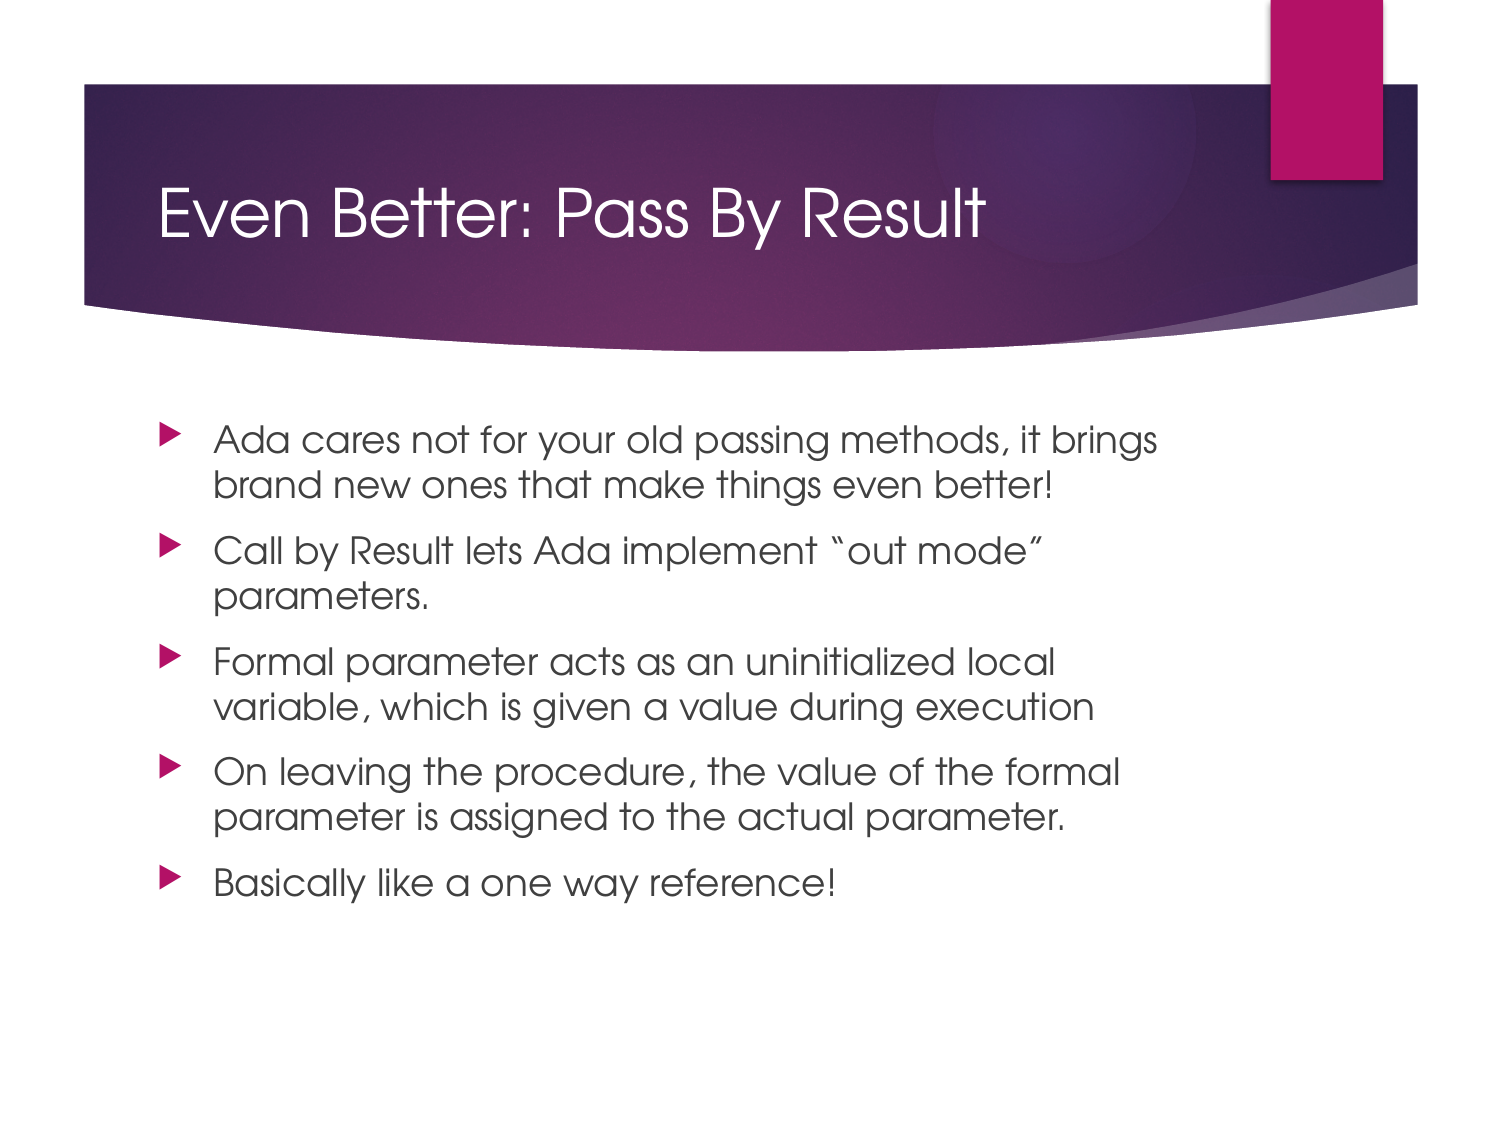

# Even Better: Pass By Result
Ada cares not for your old passing methods, it brings brand new ones that make things even better!
Call by Result lets Ada implement “out mode” parameters.
Formal parameter acts as an uninitialized local variable, which is given a value during execution
On leaving the procedure, the value of the formal parameter is assigned to the actual parameter.
Basically like a one way reference!